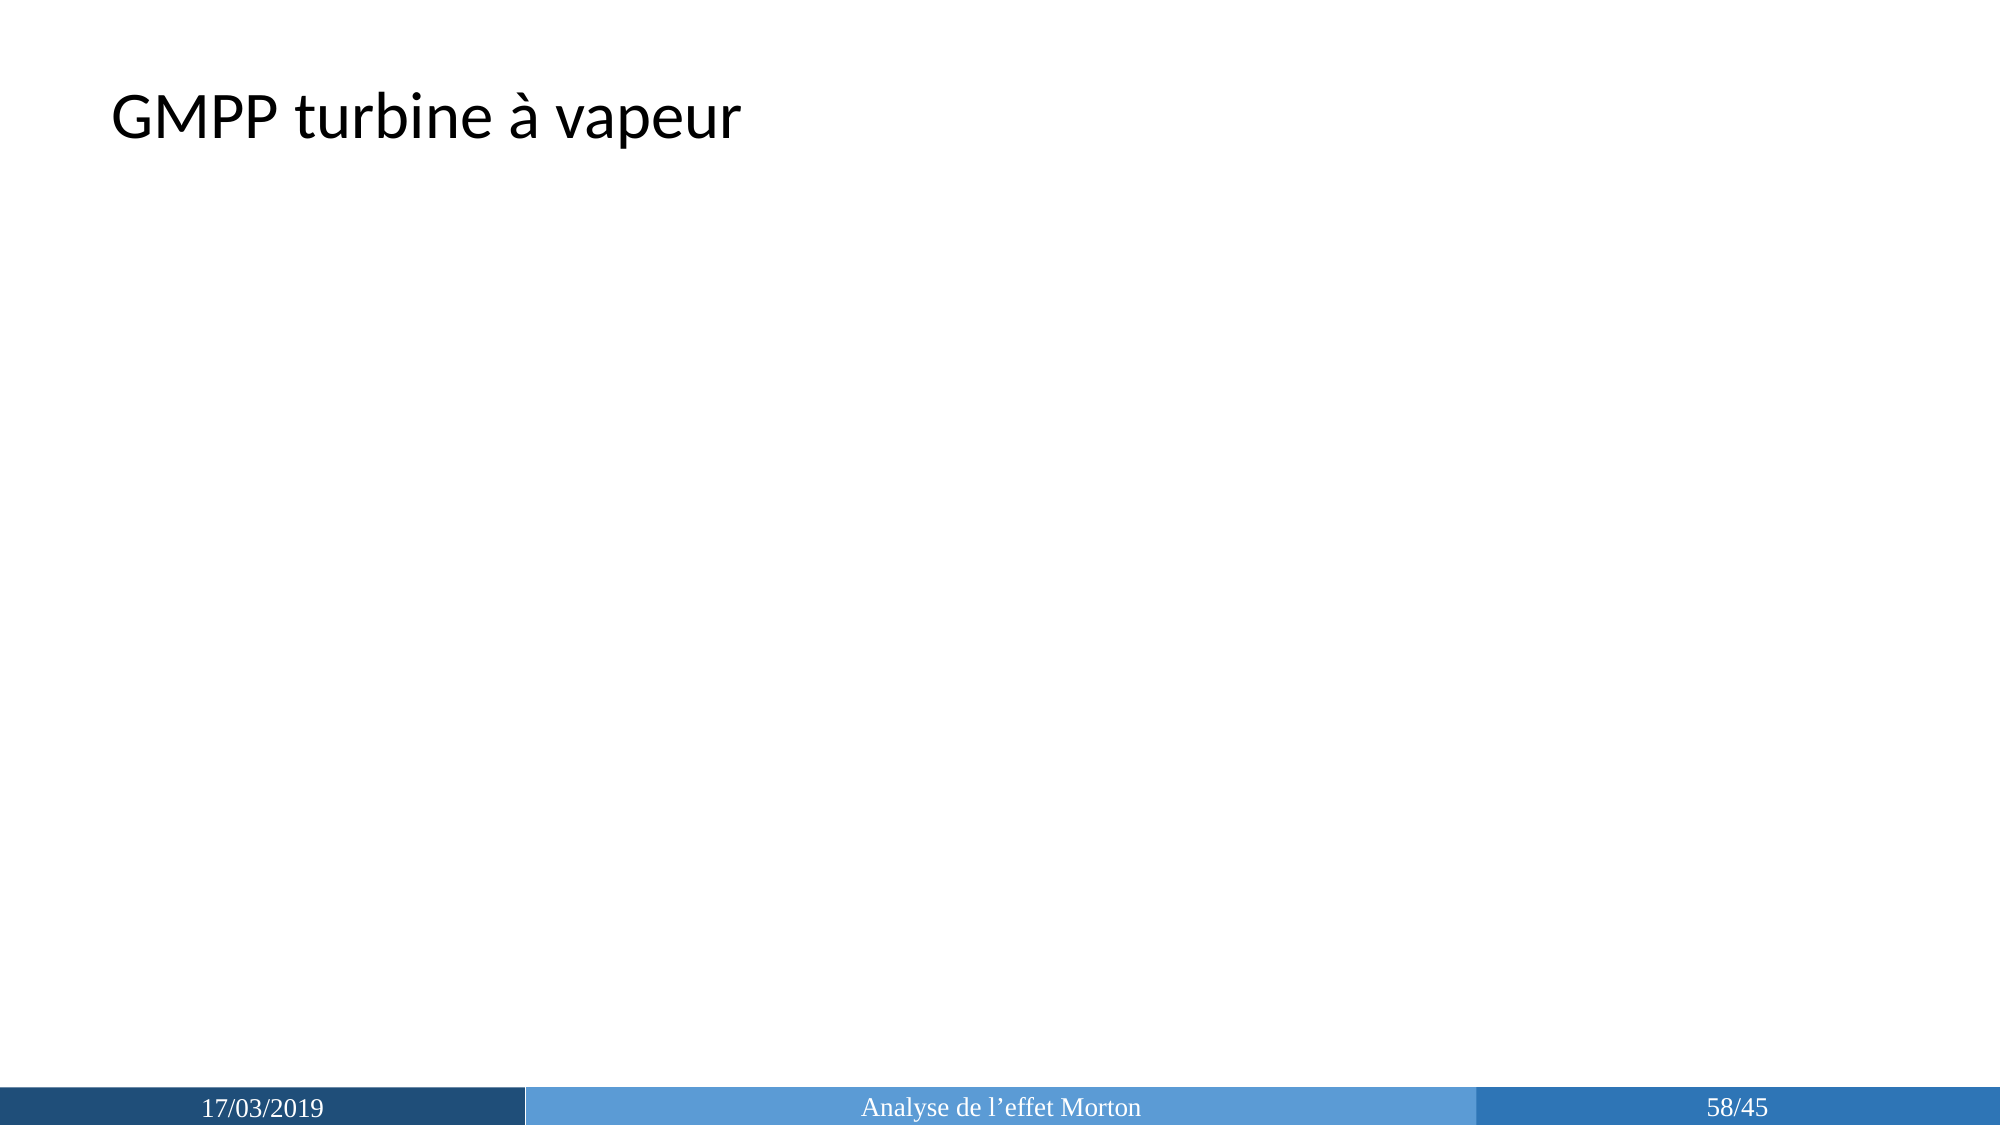

GMPP turbine à vapeur
Analyse de l’effet Morton
58/45
17/03/2019